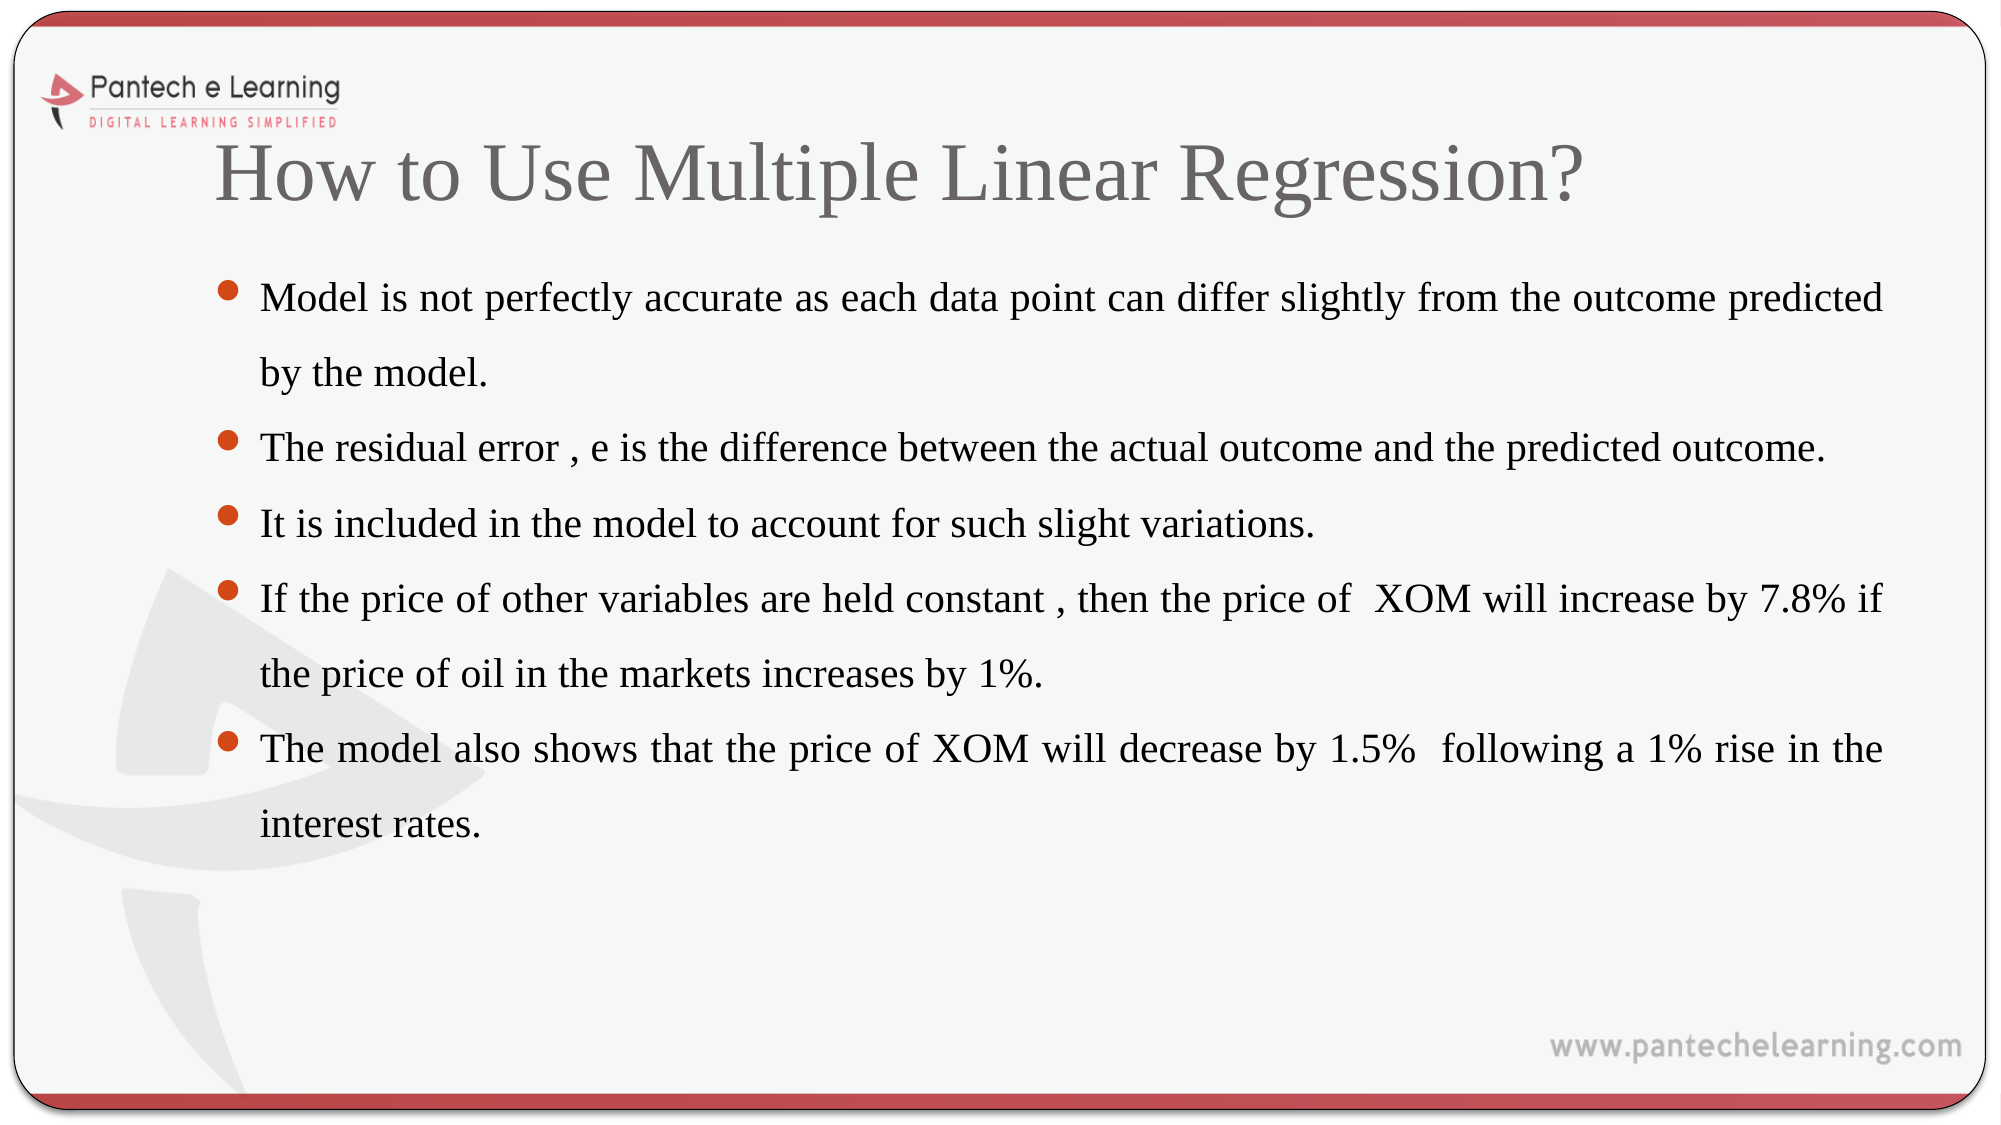

# How to Use Multiple Linear Regression?
Model is not perfectly accurate as each data point can differ slightly from the outcome predicted by the model.
The residual error , e is the difference between the actual outcome and the predicted outcome.
It is included in the model to account for such slight variations.
If the price of other variables are held constant , then the price of  XOM will increase by 7.8% if the price of oil in the markets increases by 1%.
The model also shows that the price of XOM will decrease by 1.5%  following a 1% rise in the interest rates.